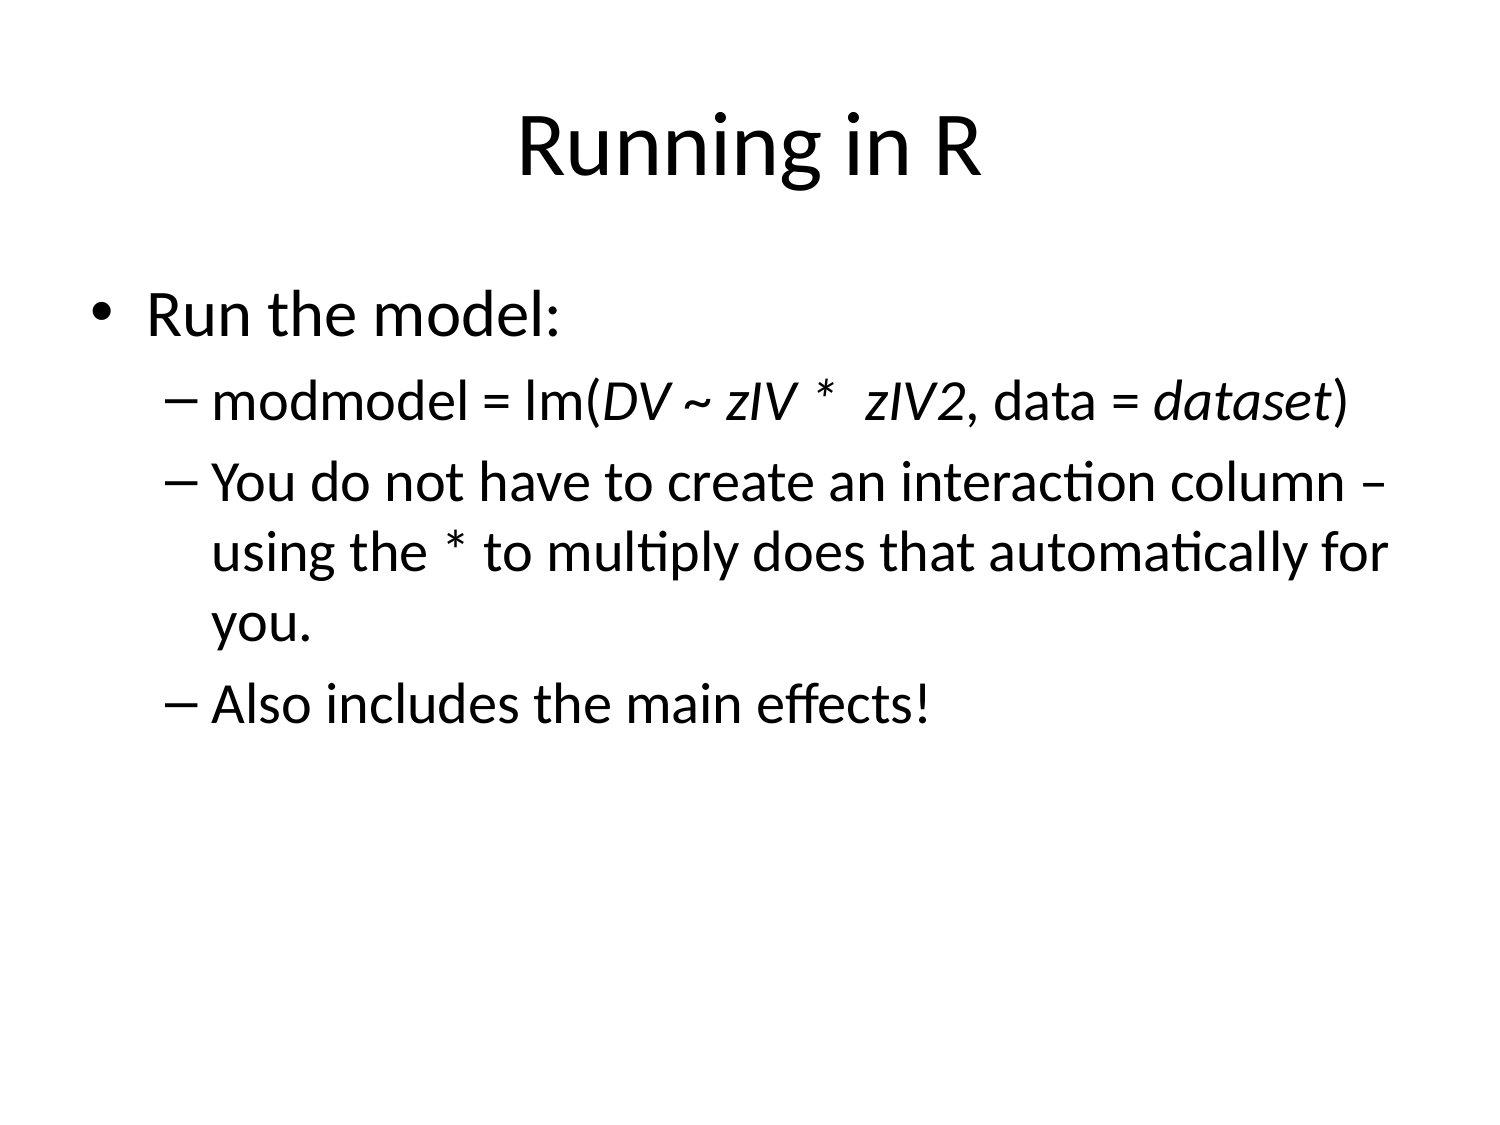

# Running in R
Run the model:
modmodel = lm(DV ~ zIV *  zIV2, data = dataset)
You do not have to create an interaction column – using the * to multiply does that automatically for you.
Also includes the main effects!